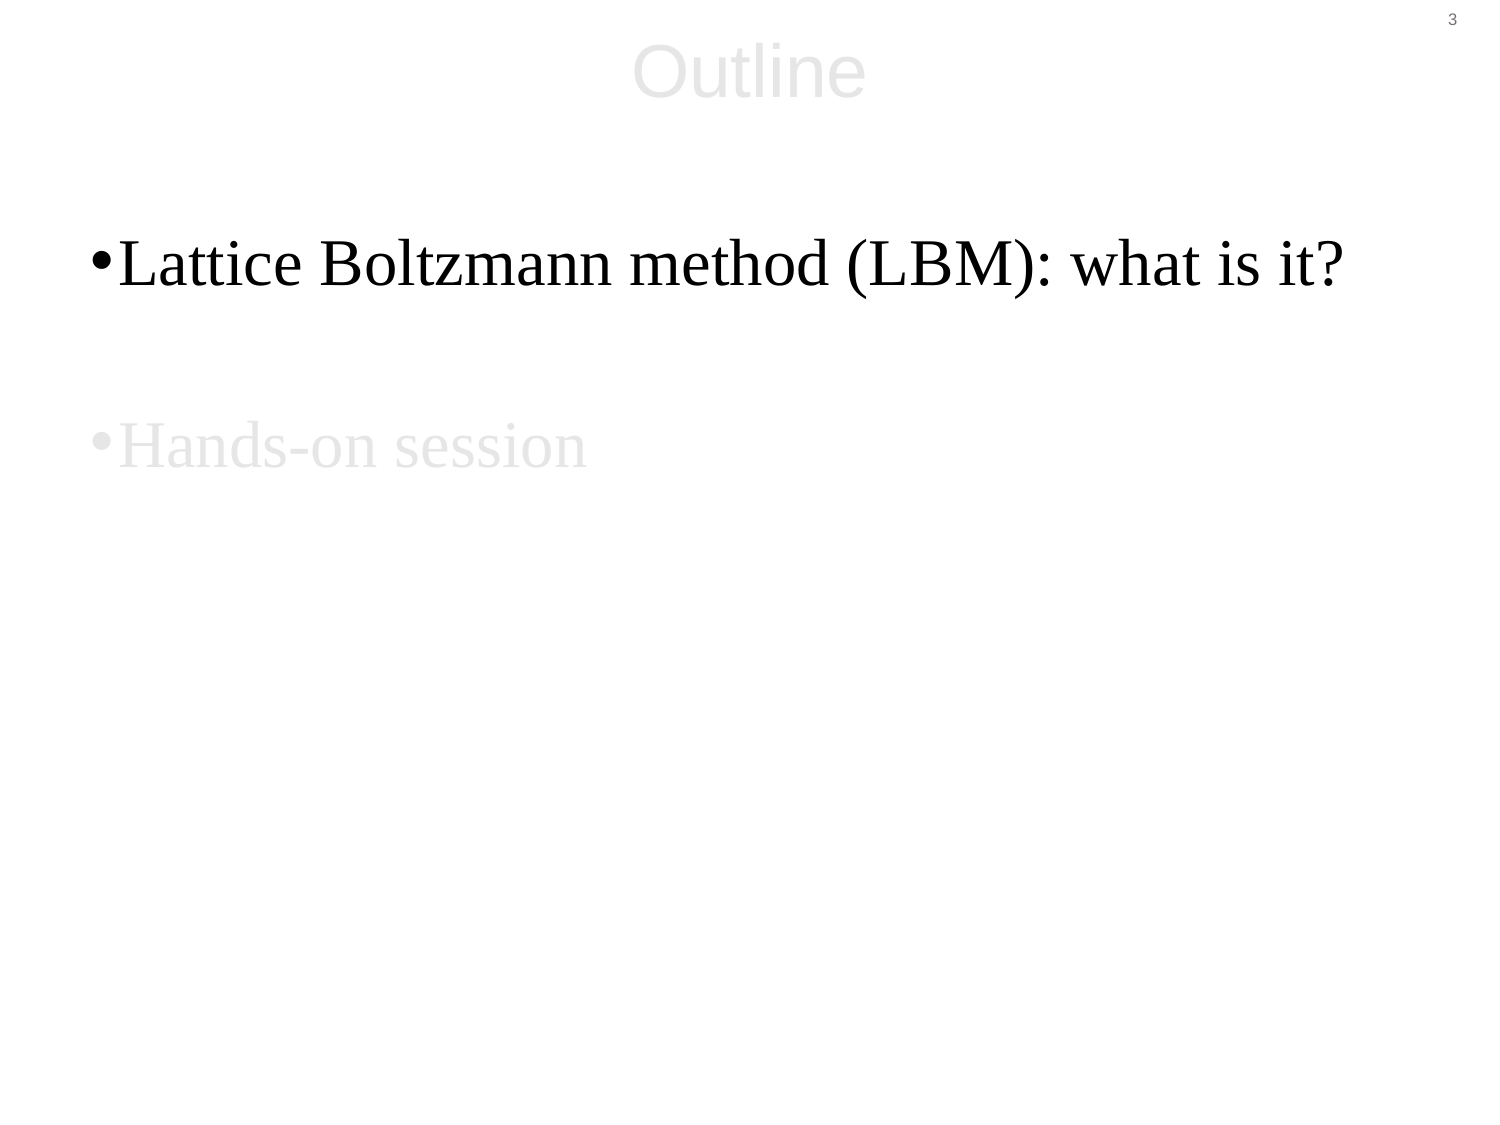

Outline
3
Lattice Boltzmann method (LBM): what is it?

Hands-on session